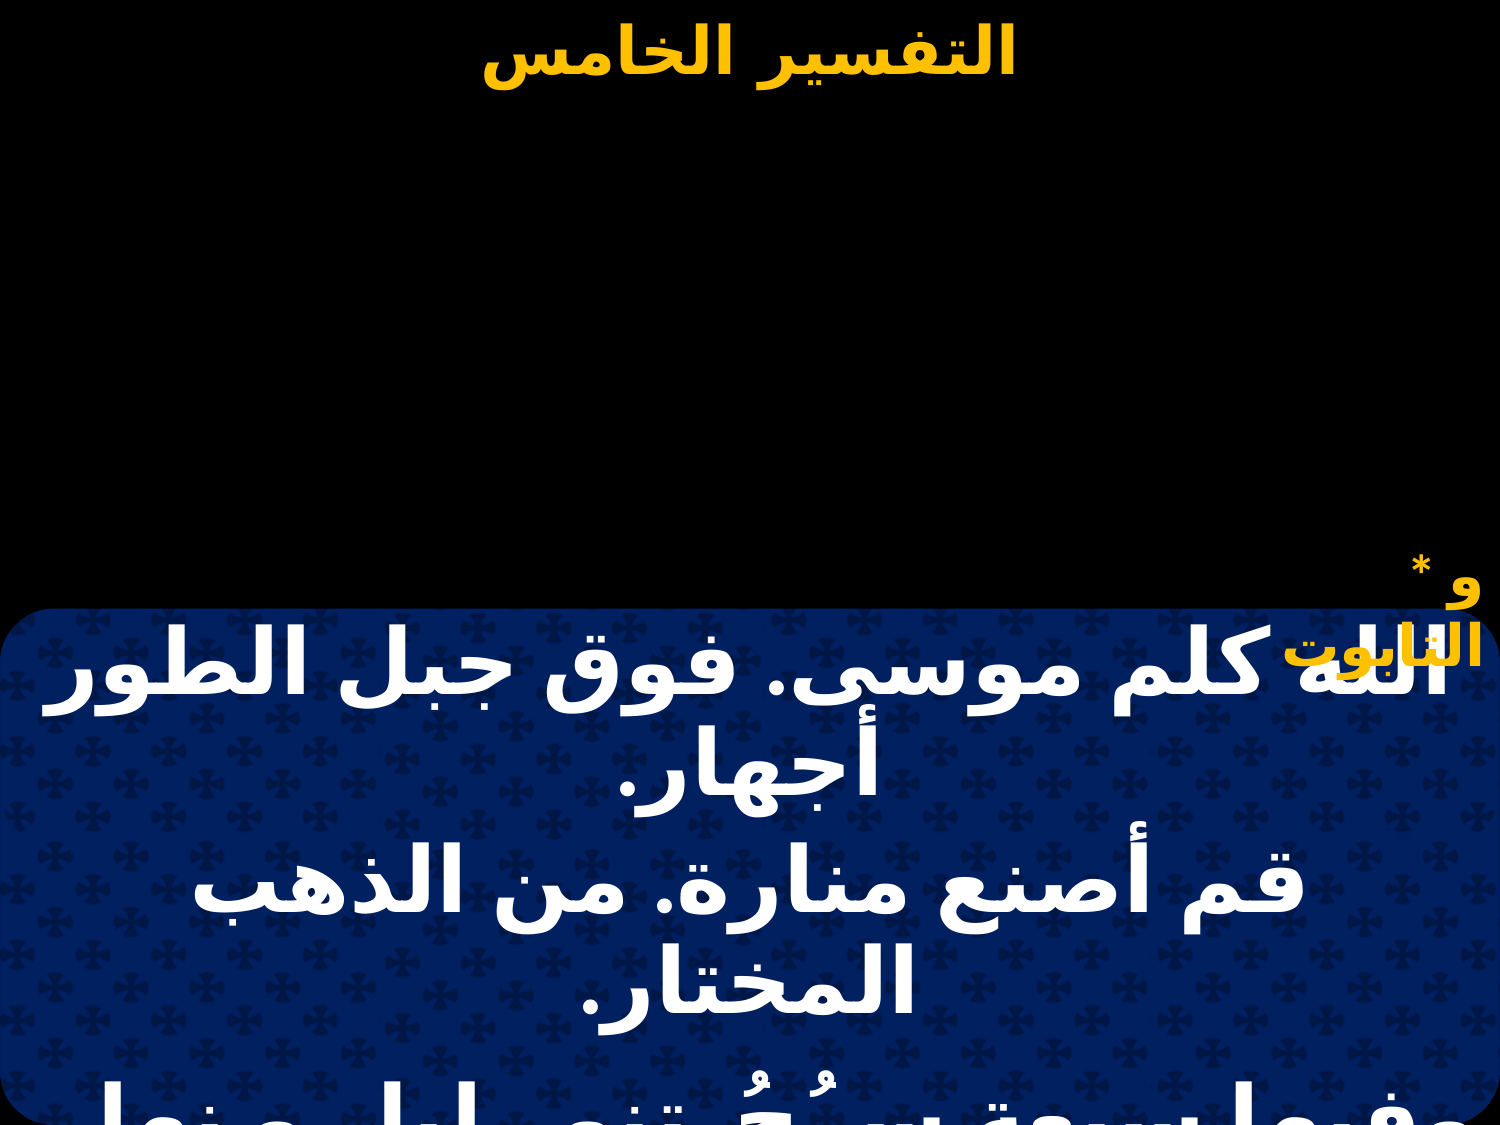

# التفسير الخامس
* و التابوت
| الله كلم موسى. فوق جبل الطور أجهار. |
| --- |
| قم أصنع منارة. من الذهب المختار. |
|  |
| وفيها سبعة سرُجُ. تنور ليل و نهار. |
| من داخل القبة. نيم تى كيفوتوس\*. |